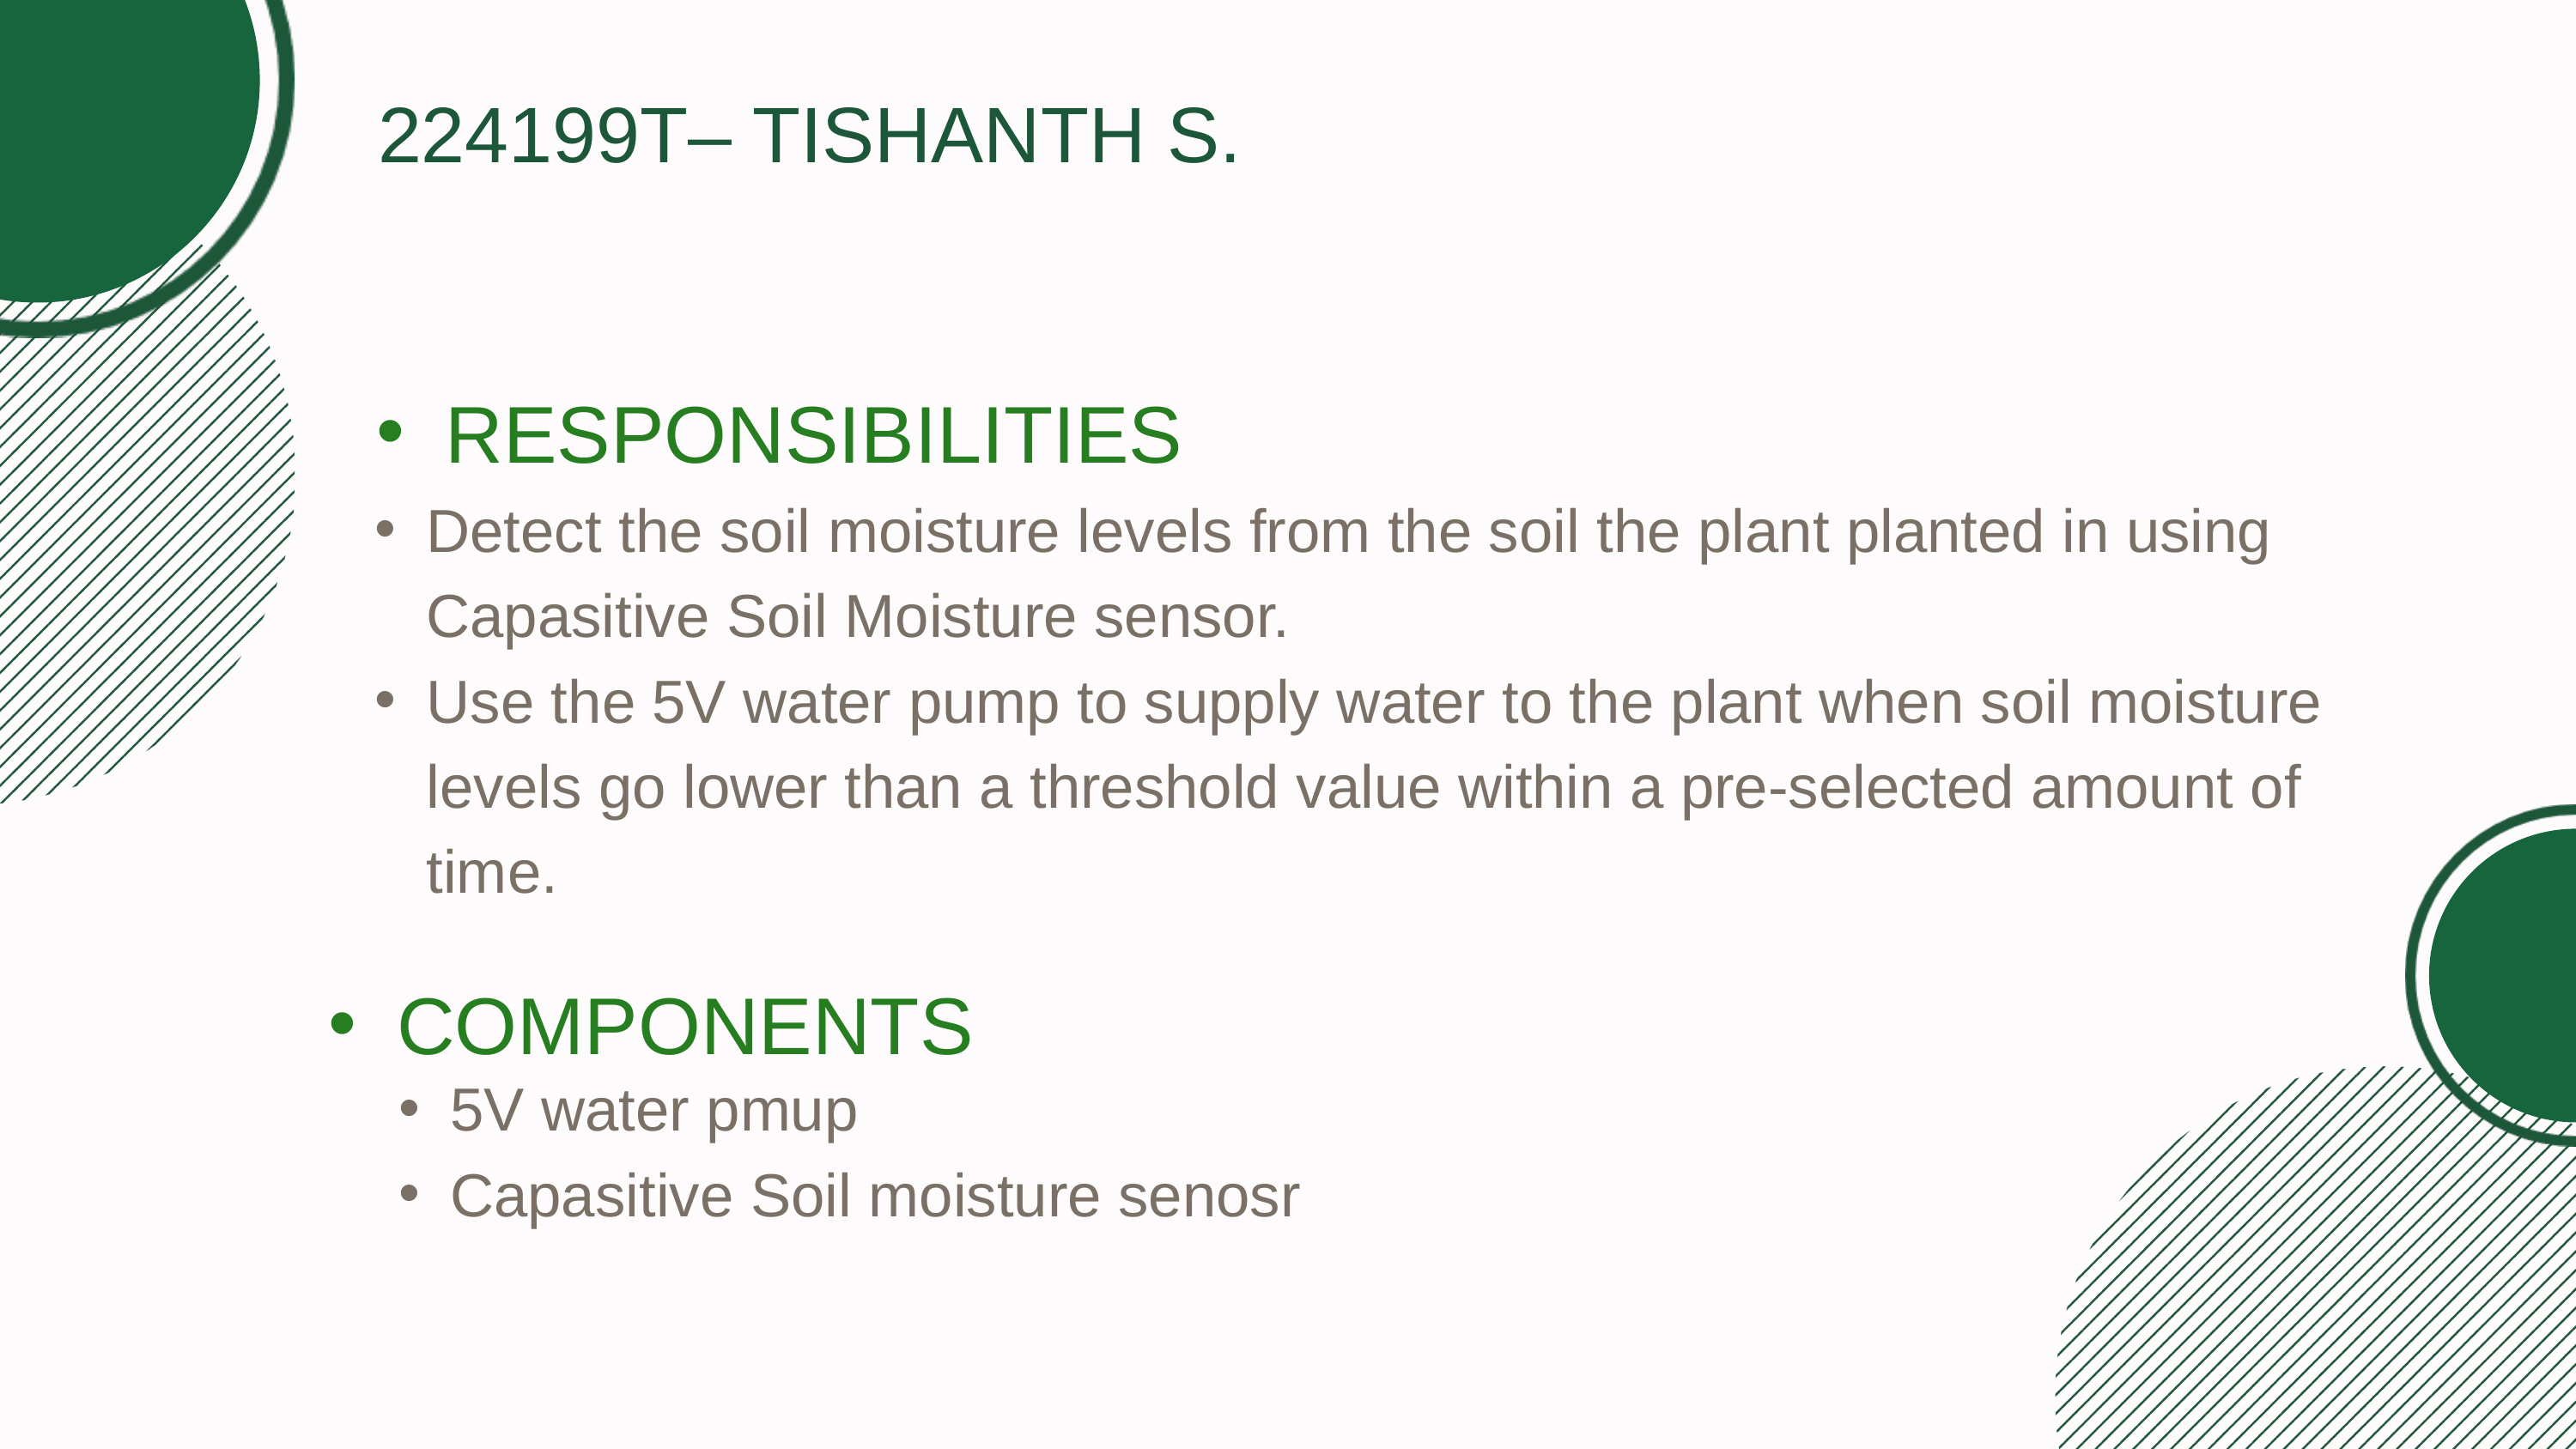

224199T– TISHANTH S.

RESPONSIBILITIES
Detect the soil moisture levels from the soil the plant planted in using Capasitive Soil Moisture sensor.
Use the 5V water pump to supply water to the plant when soil moisture levels go lower than a threshold value within a pre-selected amount of time.

COMPONENTS
5V water pmup
Capasitive Soil moisture senosr